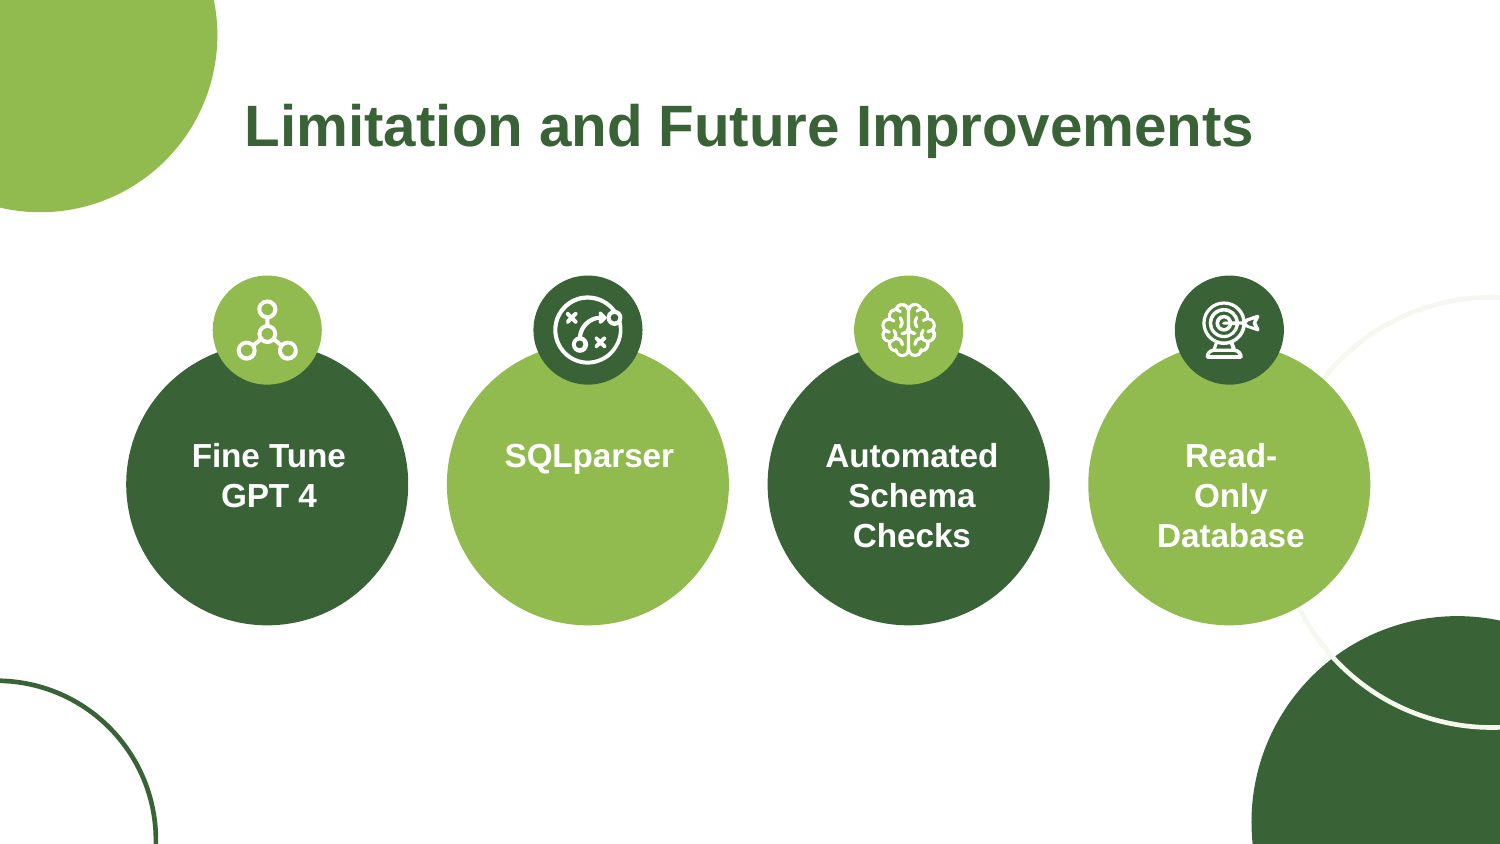

# Limitation and Future Improvements

Fine Tune GPT 4
SQLparser
Automated Schema Checks
Read-
Only Database